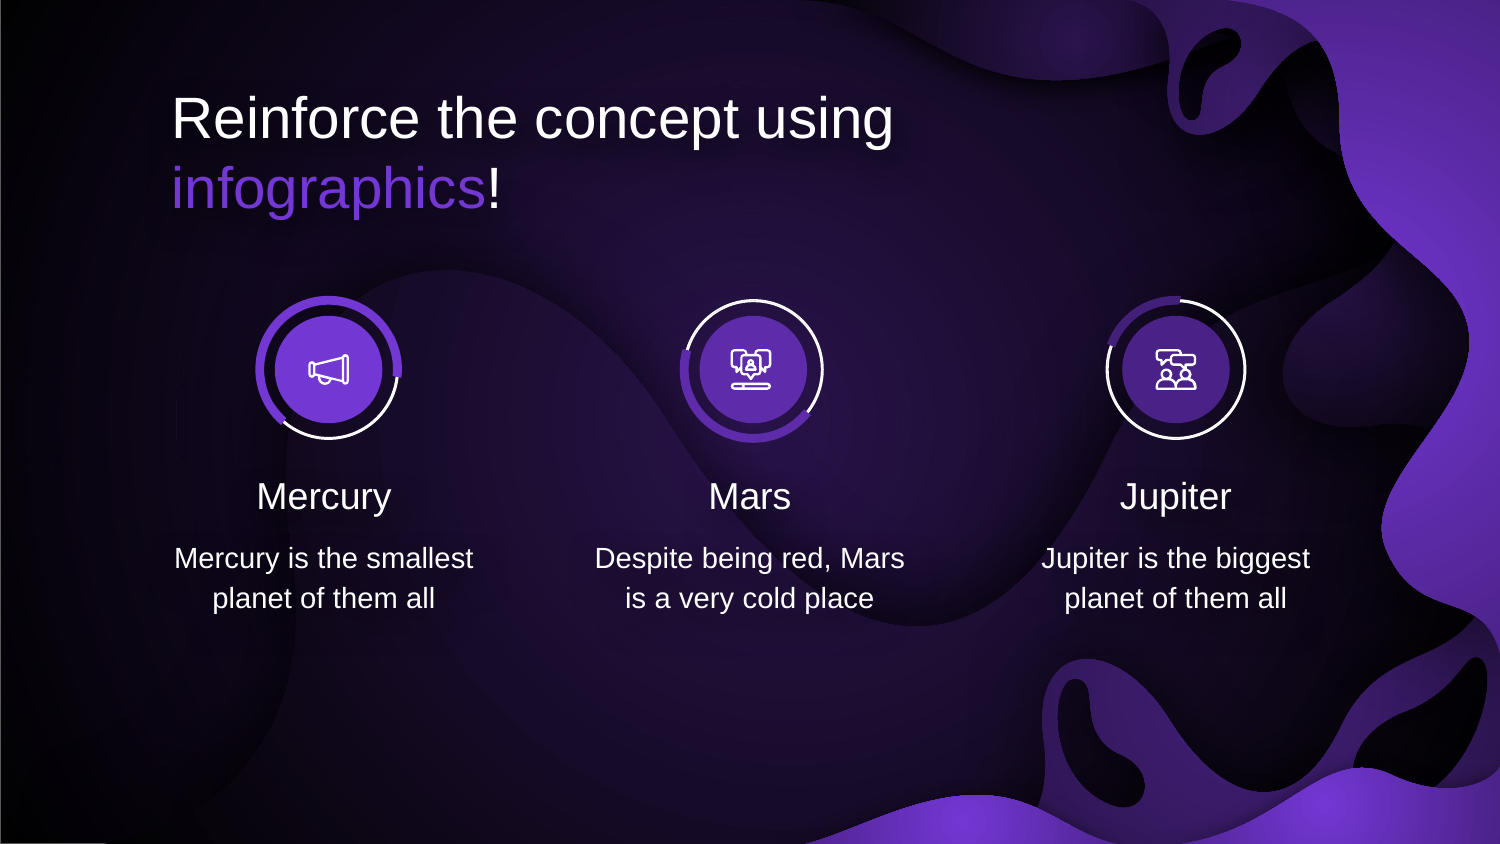

Reinforce the concept using infographics!

# Mercury
Mars
Jupiter
Mercury is the smallest planet of them all
Despite being red, Mars is a very cold place
Jupiter is the biggest planet of them all